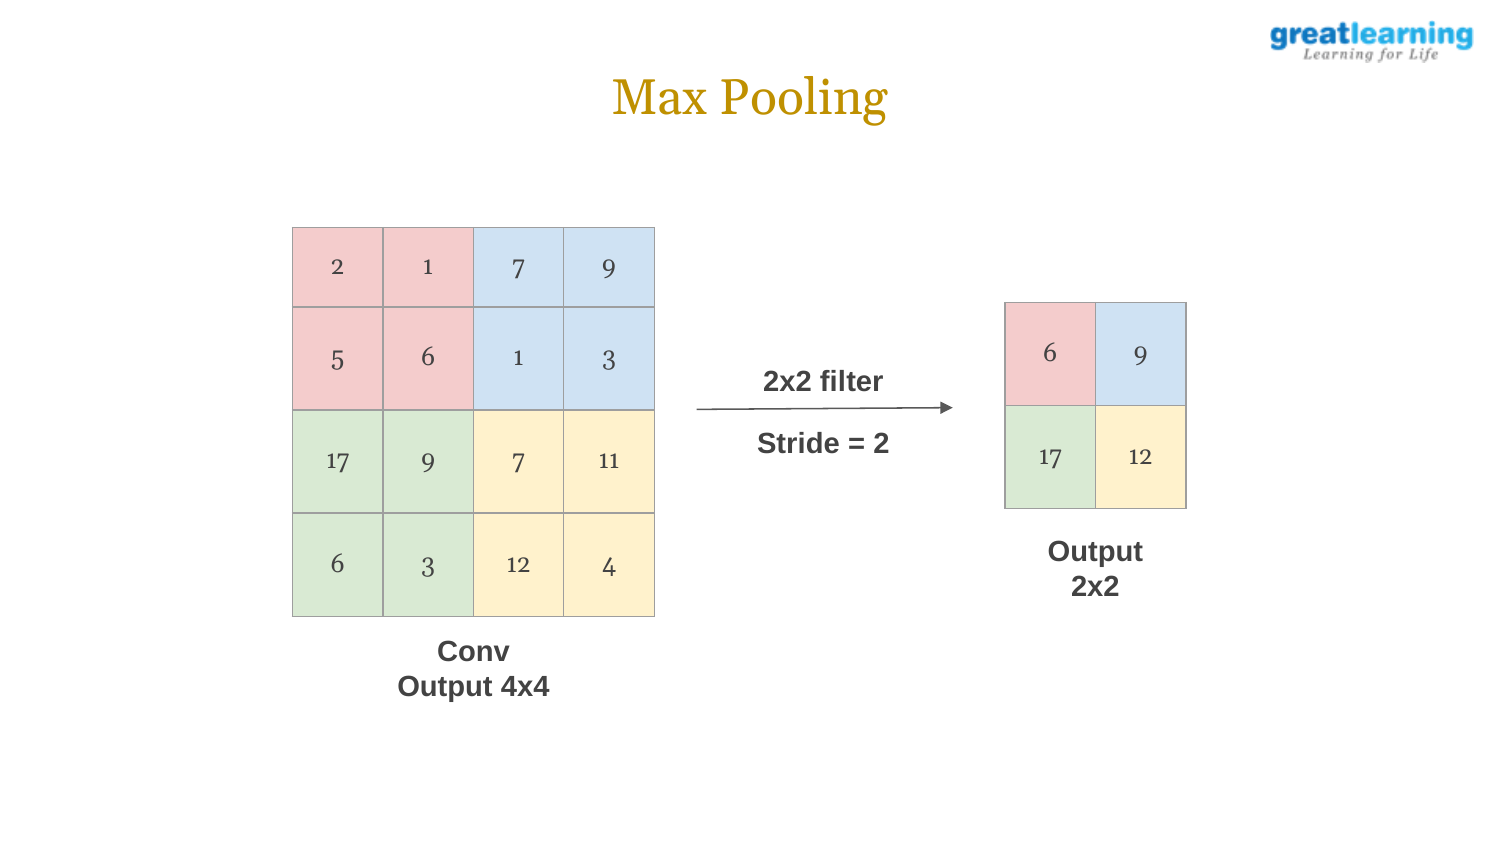

Max Pooling
| 2 | 1 | 7 | 9 |
| --- | --- | --- | --- |
| 5 | 6 | 1 | 3 |
| 17 | 9 | 7 | 11 |
| 6 | 3 | 12 | 4 |
| 6 | 9 |
| --- | --- |
| 17 | 12 |
2x2 filter
Stride = 2
Output
2x2
Conv Output 4x4